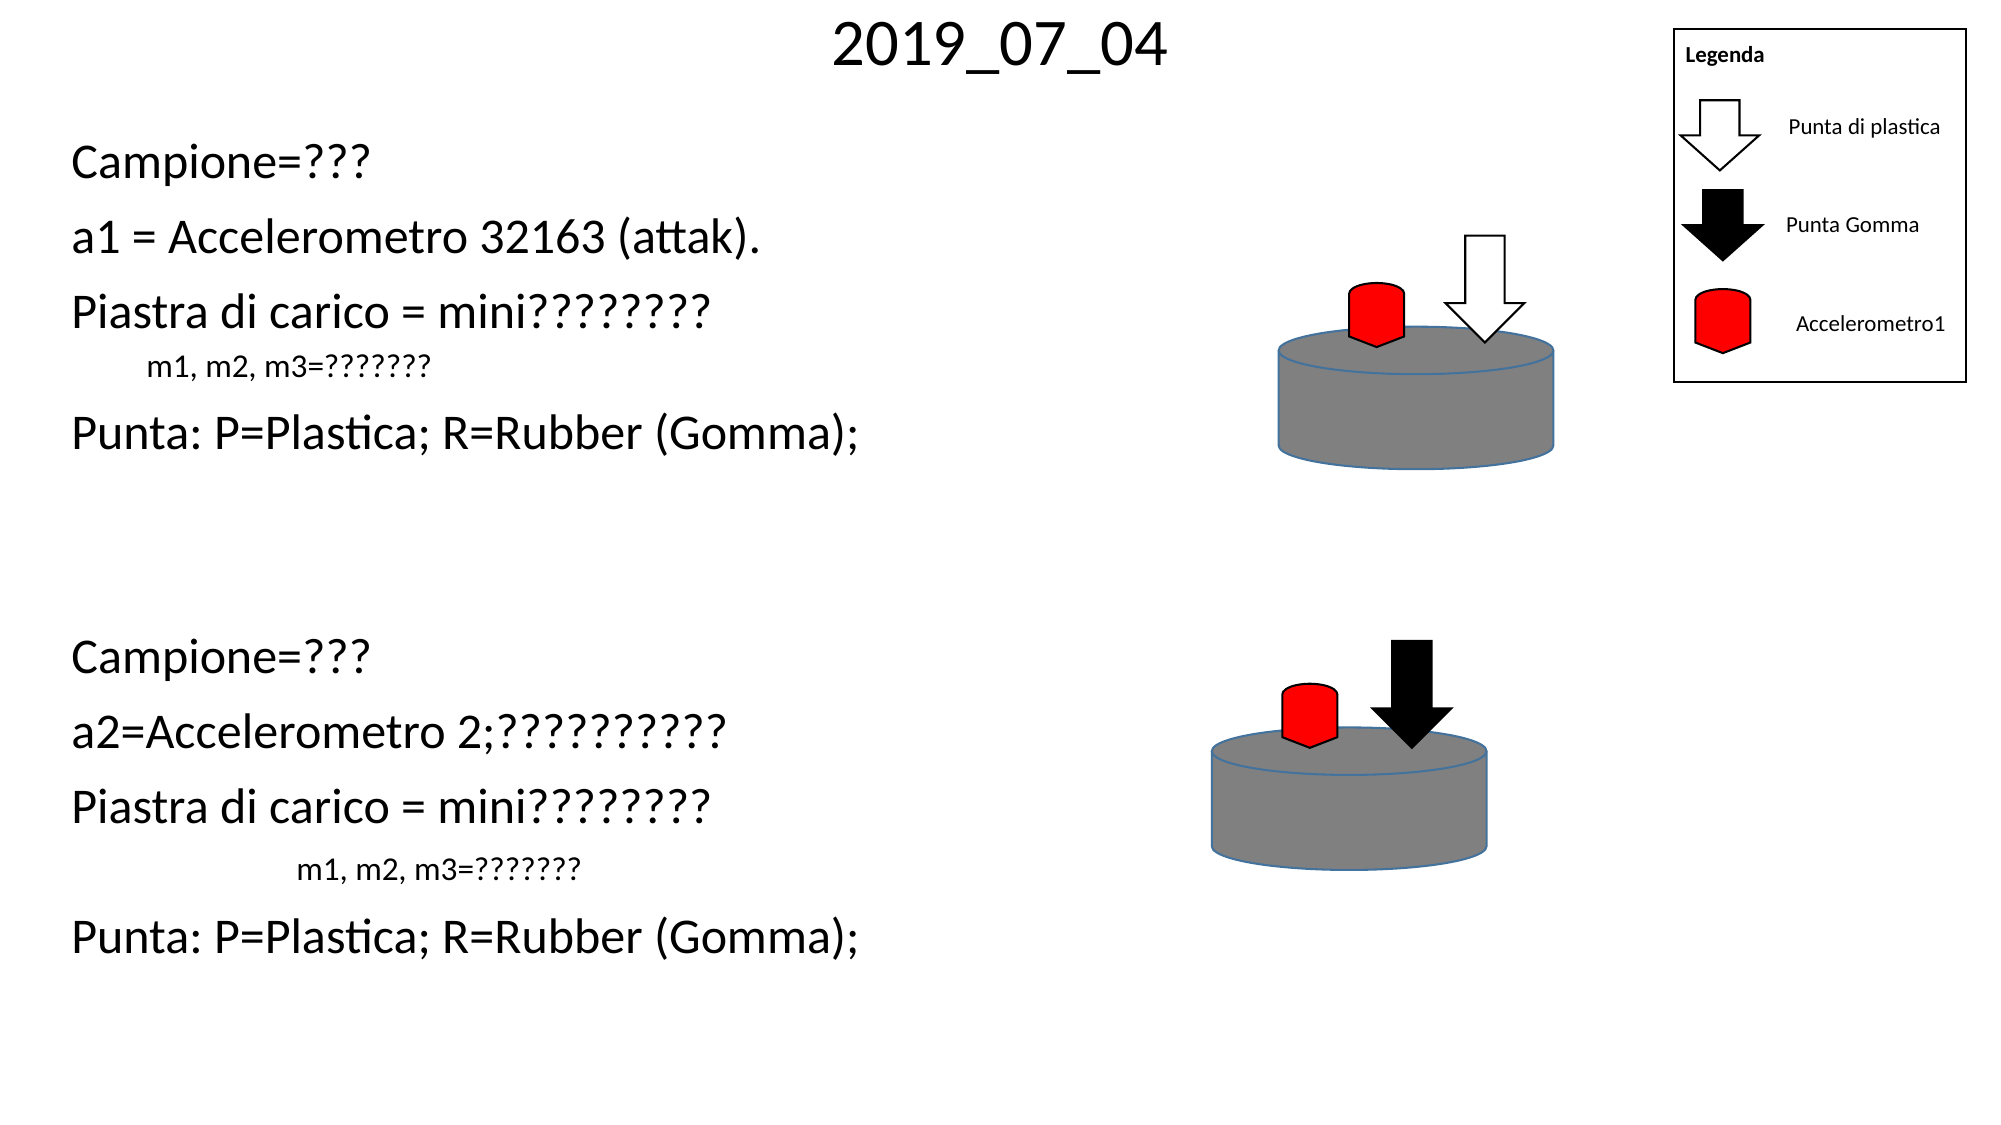

# 2019_07_04

Legenda

Punta di plastica

Punta Gomma

Accelerometro1
Campione=???
a1 = Accelerometro 32163 (attak).
Piastra di carico = mini????????
m1, m2, m3=???????
Punta: P=Plastica; R=Rubber (Gomma);

Campione=???
a2=Accelerometro 2;??????????
Piastra di carico = mini????????
	m1, m2, m3=???????
Punta: P=Plastica; R=Rubber (Gomma);